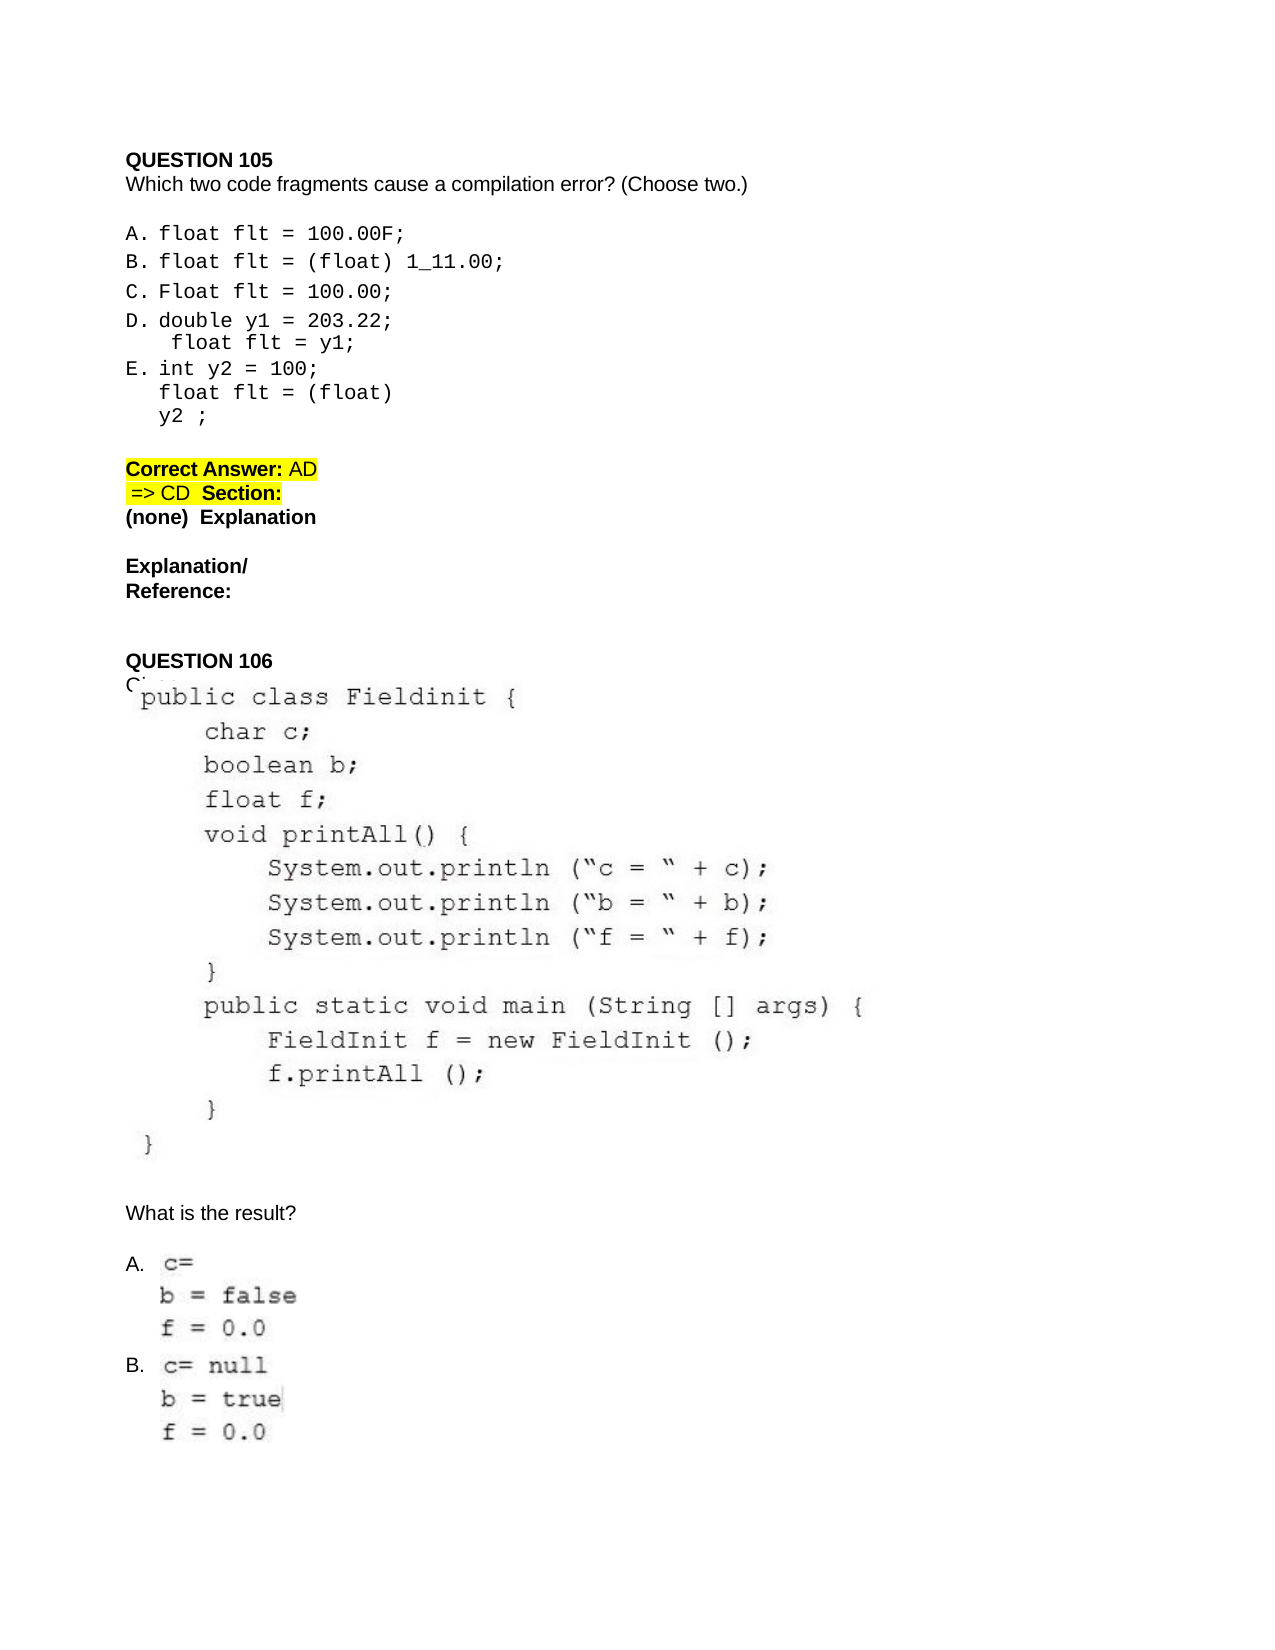

QUESTION 105
Which two code fragments cause a compilation error? (Choose two.)

float flt = 100.00F;
float flt = (float) 1_11.00;
Float flt = 100.00;
double y1 = 203.22;  float flt = y1;
int y2 = 100;
float flt = (float) y2 ;

Correct Answer: AD  => CD  Section: (none)  Explanation

Explanation/Reference:

QUESTION 106
Given:

What is the result?

A.

B.